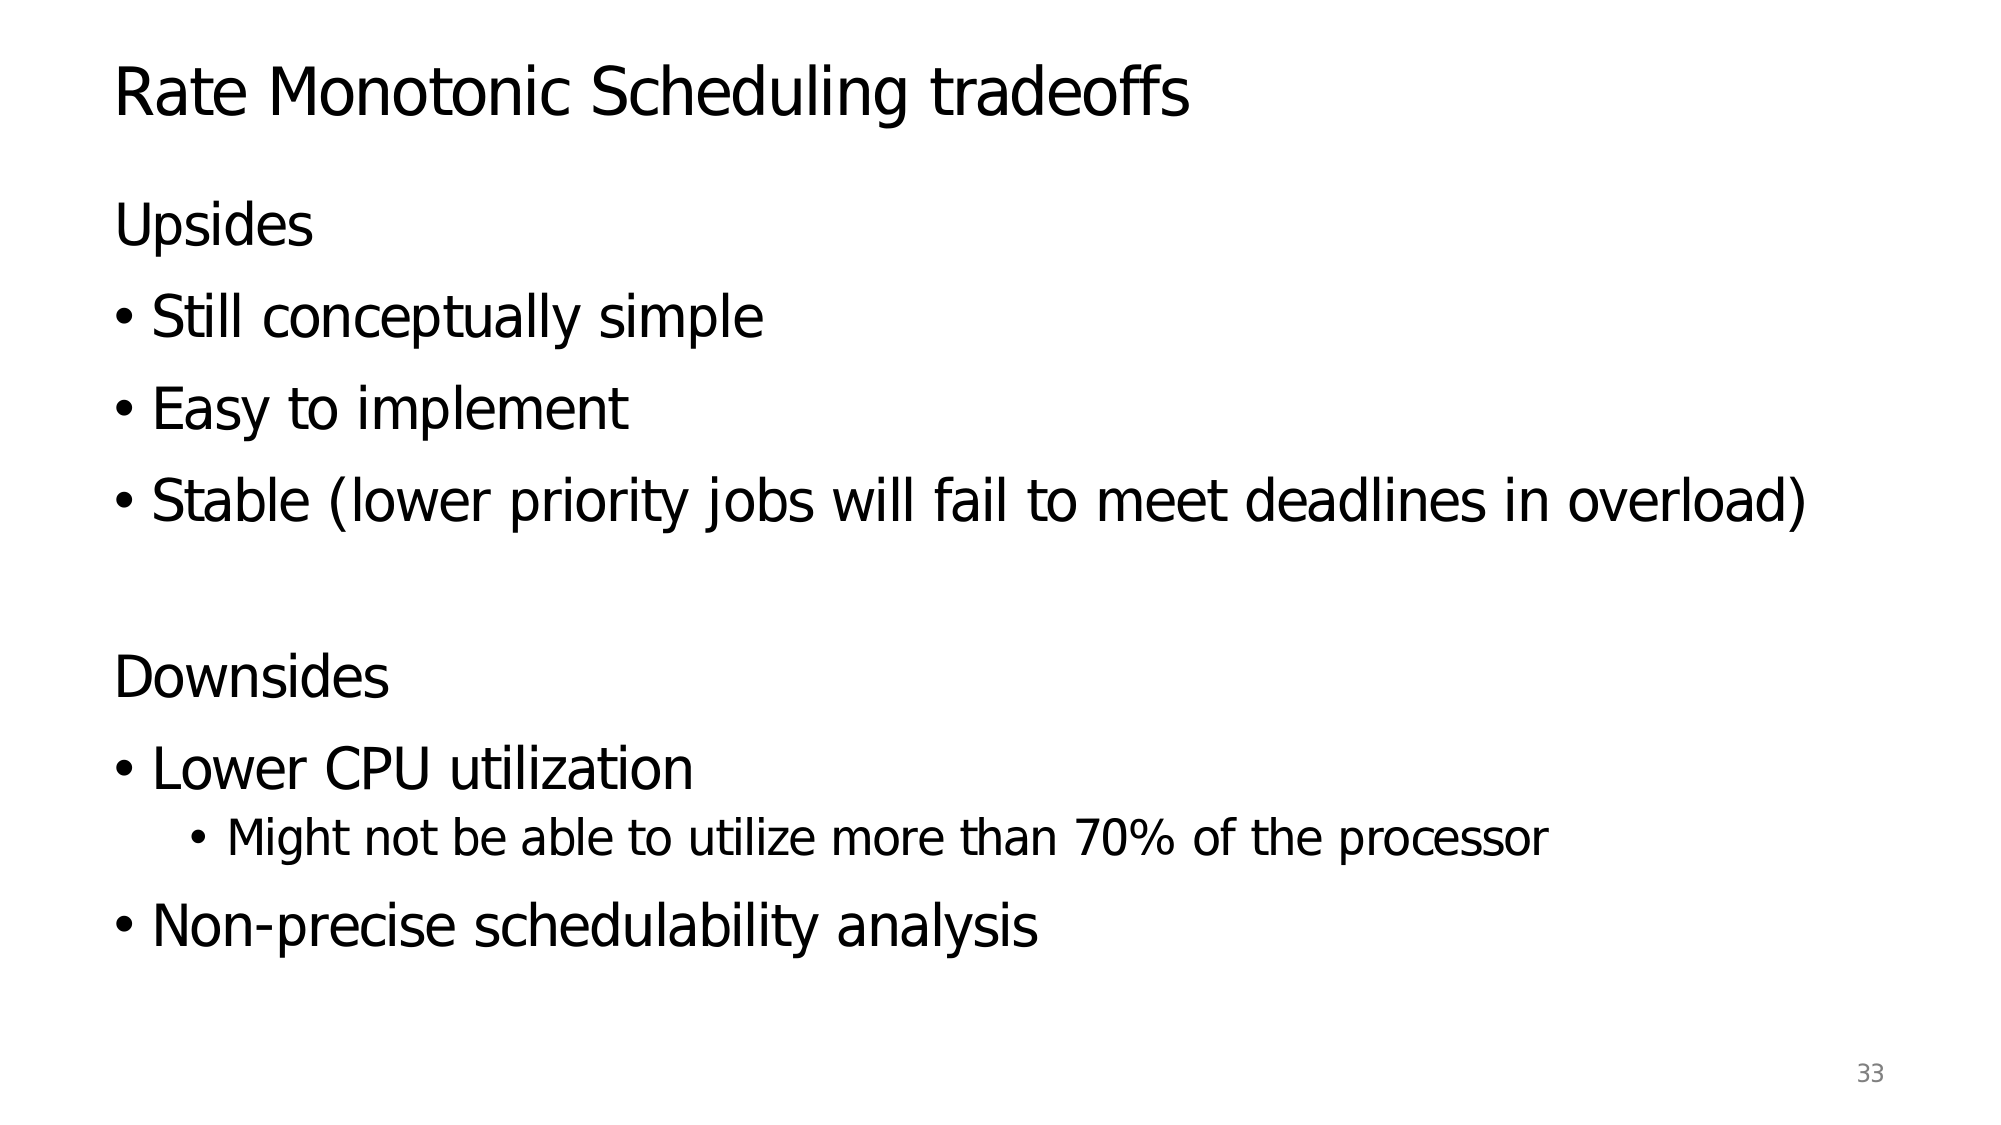

# Rate Monotonic Scheduling tradeoffs
Upsides
Still conceptually simple
Easy to implement
Stable (lower priority jobs will fail to meet deadlines in overload)

Downsides
Lower CPU utilization
Might not be able to utilize more than 70% of the processor
Non-precise schedulability analysis
33